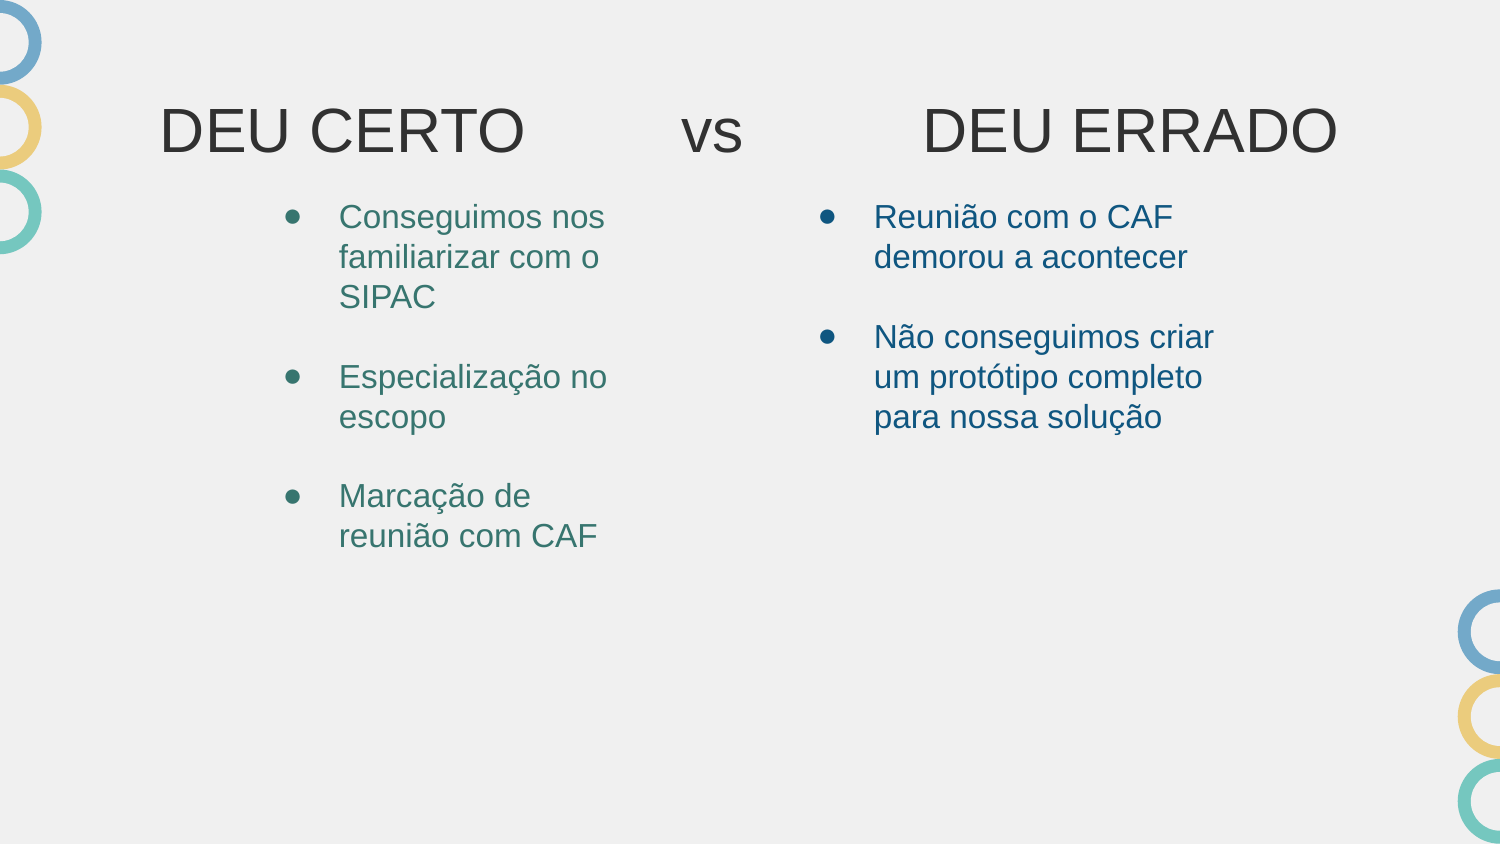

vs
# DEU CERTO                       DEU ERRADO
Conseguimos nos familiarizar com o SIPAC

Especialização no escopo

Marcação de reunião com CAF
Reunião com o CAF demorou a acontecer

Não conseguimos criar um protótipo completo para nossa solução